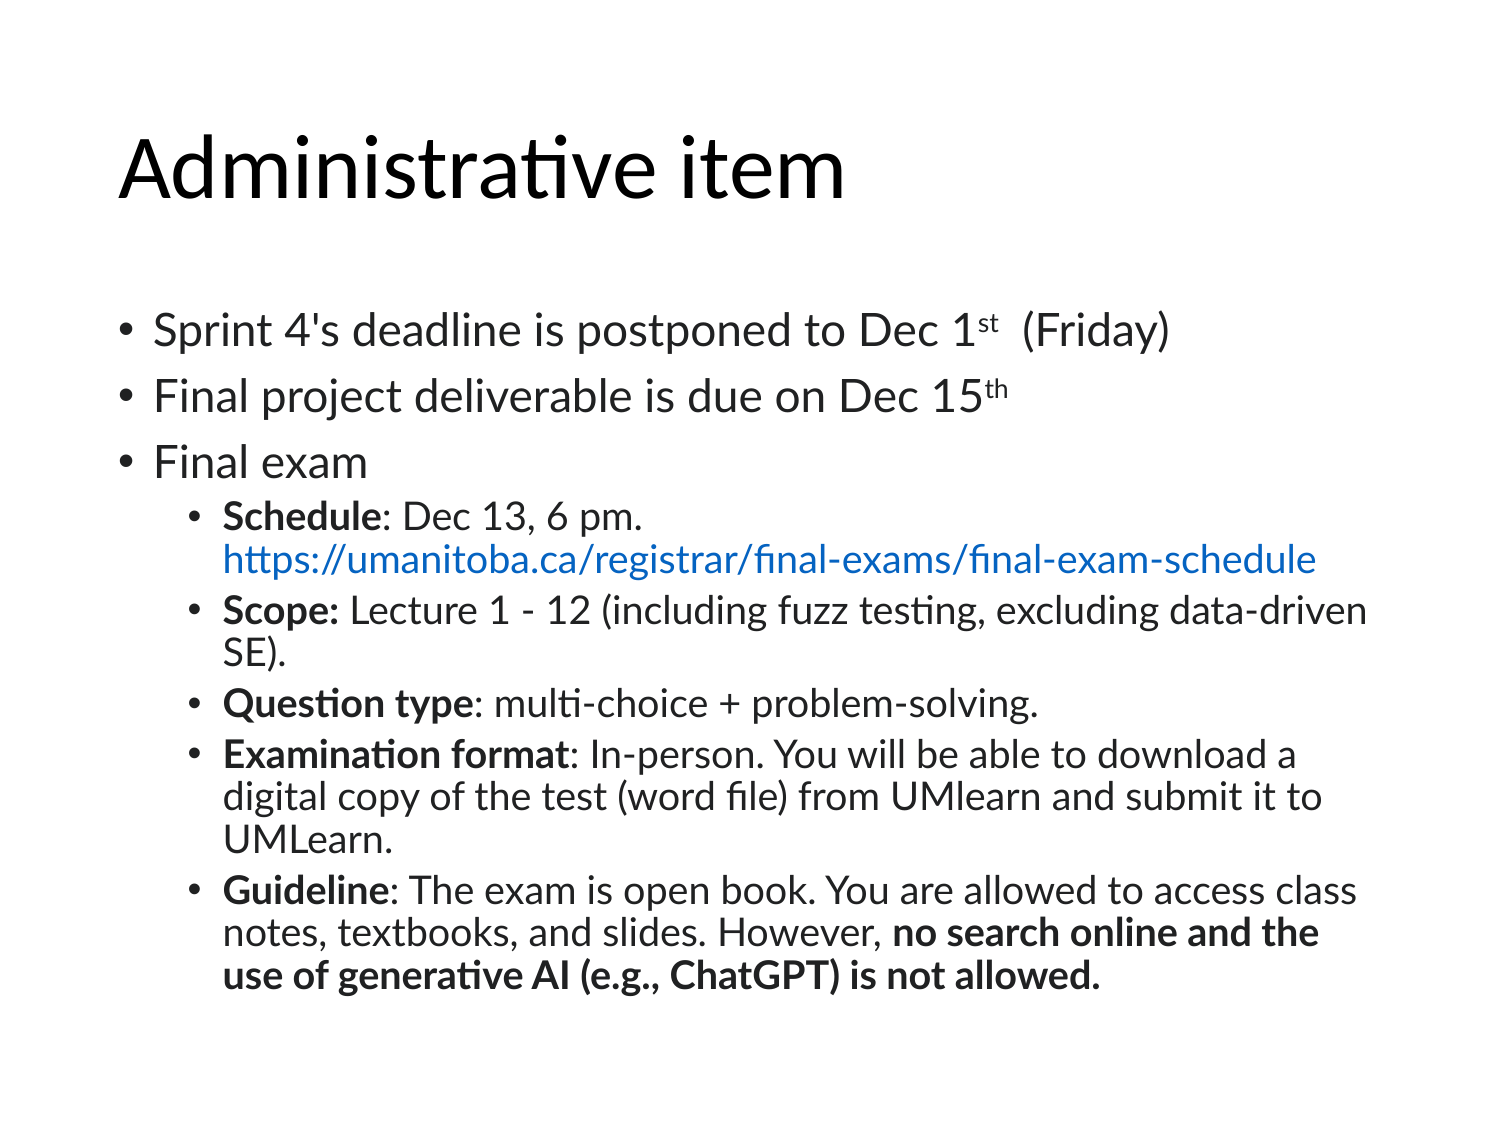

# Administrative item
Sprint 4's deadline is postponed to Dec 1st  (Friday)
Final project deliverable is due on Dec 15th
Final exam
Schedule: Dec 13, 6 pm. https://umanitoba.ca/registrar/final-exams/final-exam-schedule
Scope: Lecture 1 - 12 (including fuzz testing, excluding data-driven SE).
Question type: multi-choice + problem-solving.
Examination format: In-person. You will be able to download a digital copy of the test (word file) from UMlearn and submit it to UMLearn.
Guideline: The exam is open book. You are allowed to access class notes, textbooks, and slides. However, no search online and the use of generative AI (e.g., ChatGPT) is not allowed.